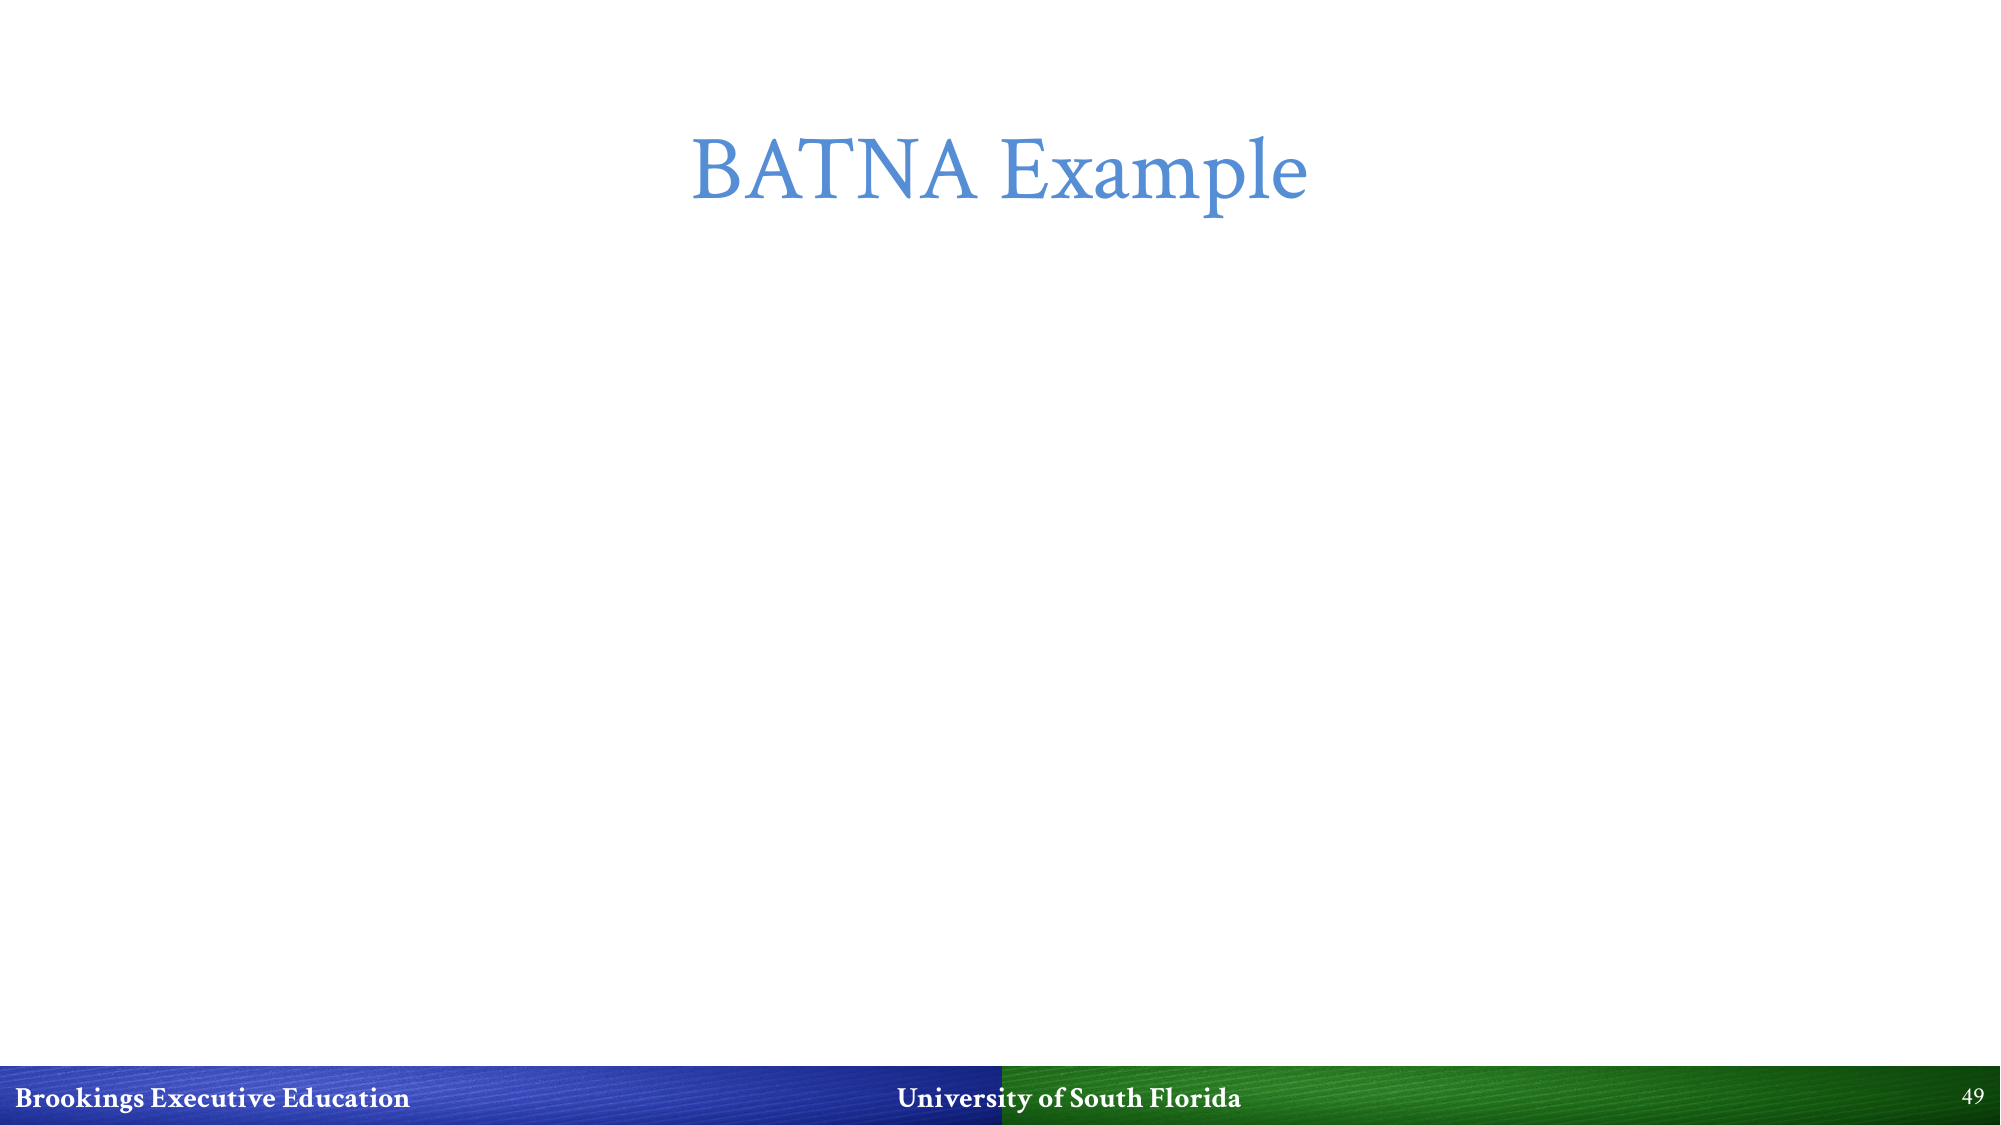

# BATNA Example

49
Brookings Executive Education                              		                University of South Florida